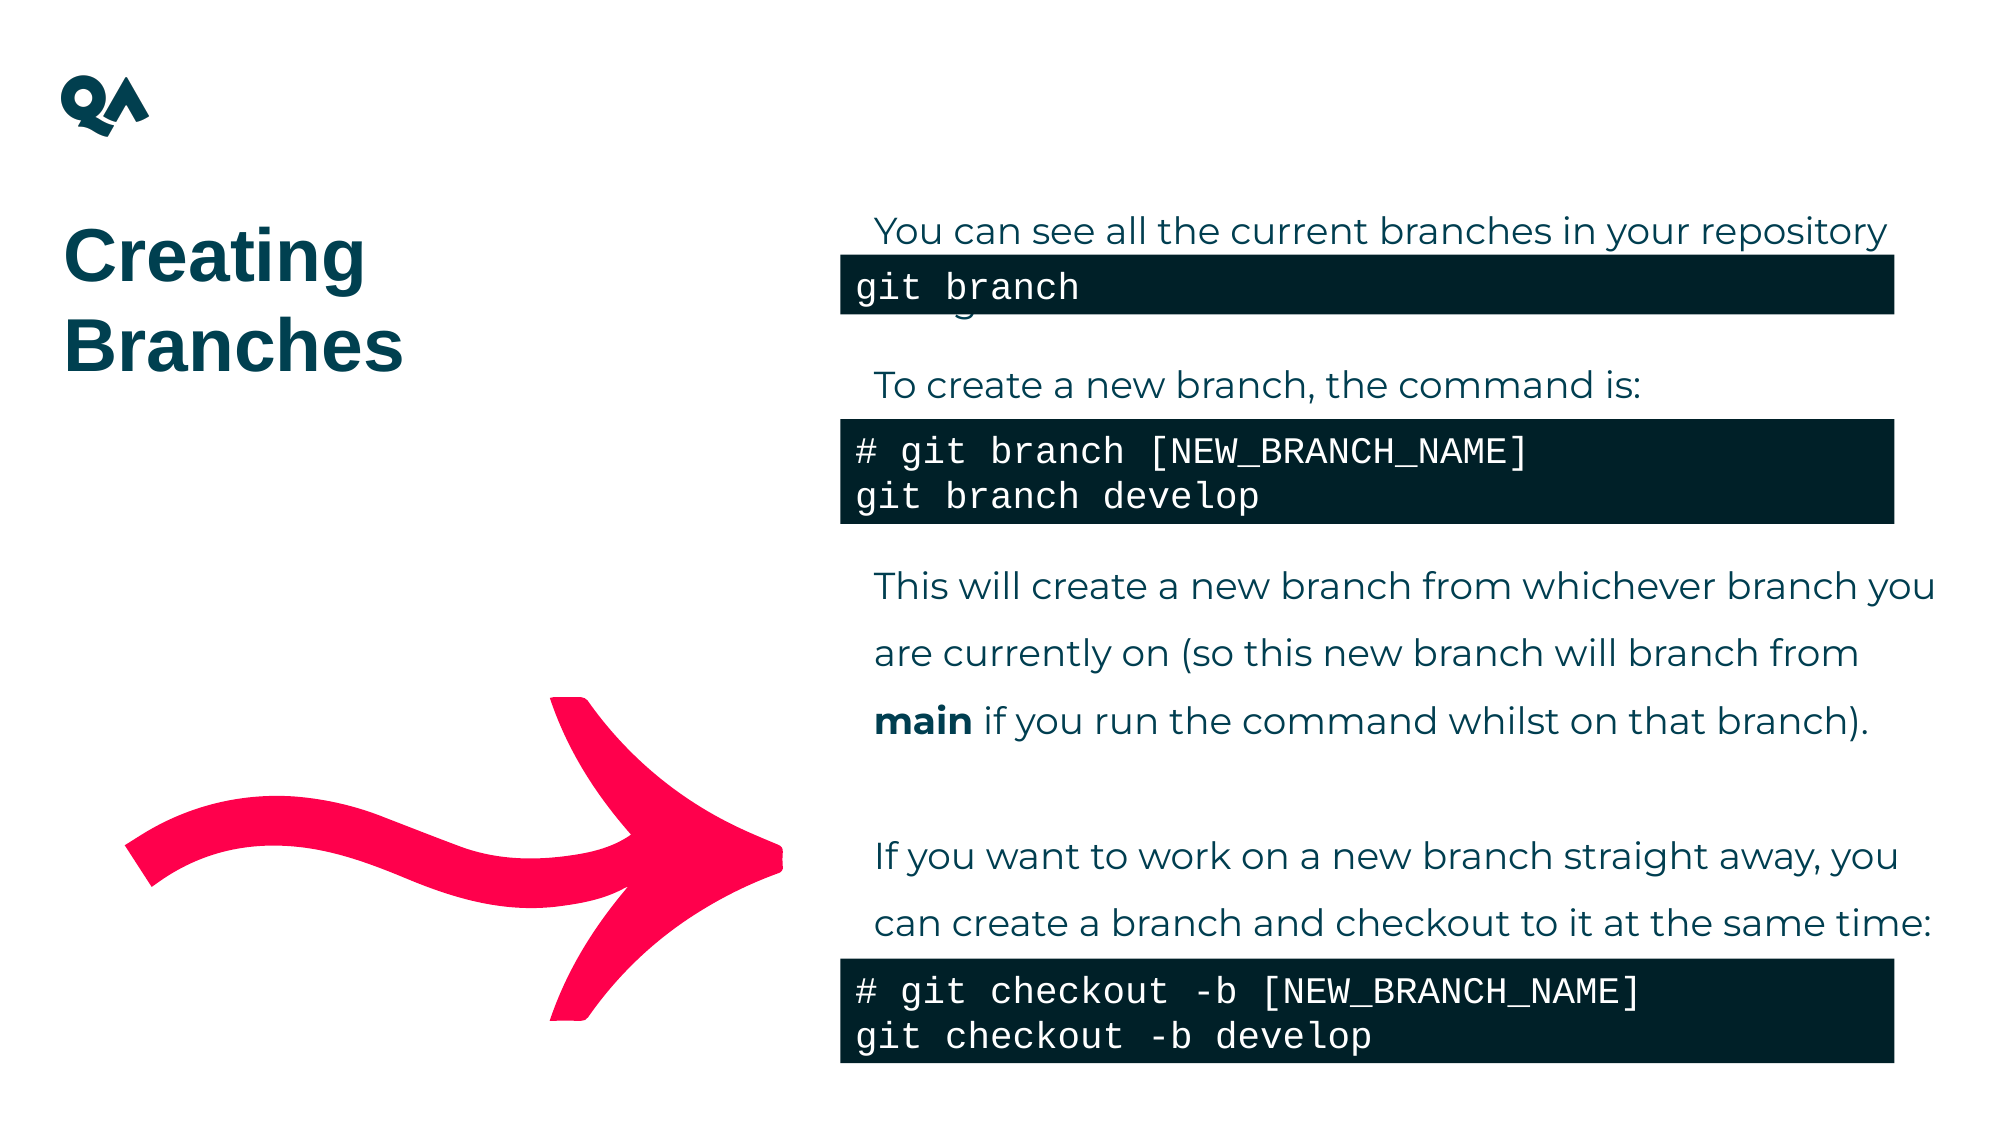

You can see all the current branches in your repository using:
Creating Branches
git branch
To create a new branch, the command is:
# git branch [NEW_BRANCH_NAME]
git branch develop
This will create a new branch from whichever branch you are currently on (so this new branch will branch from main if you run the command whilst on that branch).

If you want to work on a new branch straight away, you can create a branch and checkout to it at the same time:
# git checkout -b [NEW_BRANCH_NAME]
git checkout -b develop